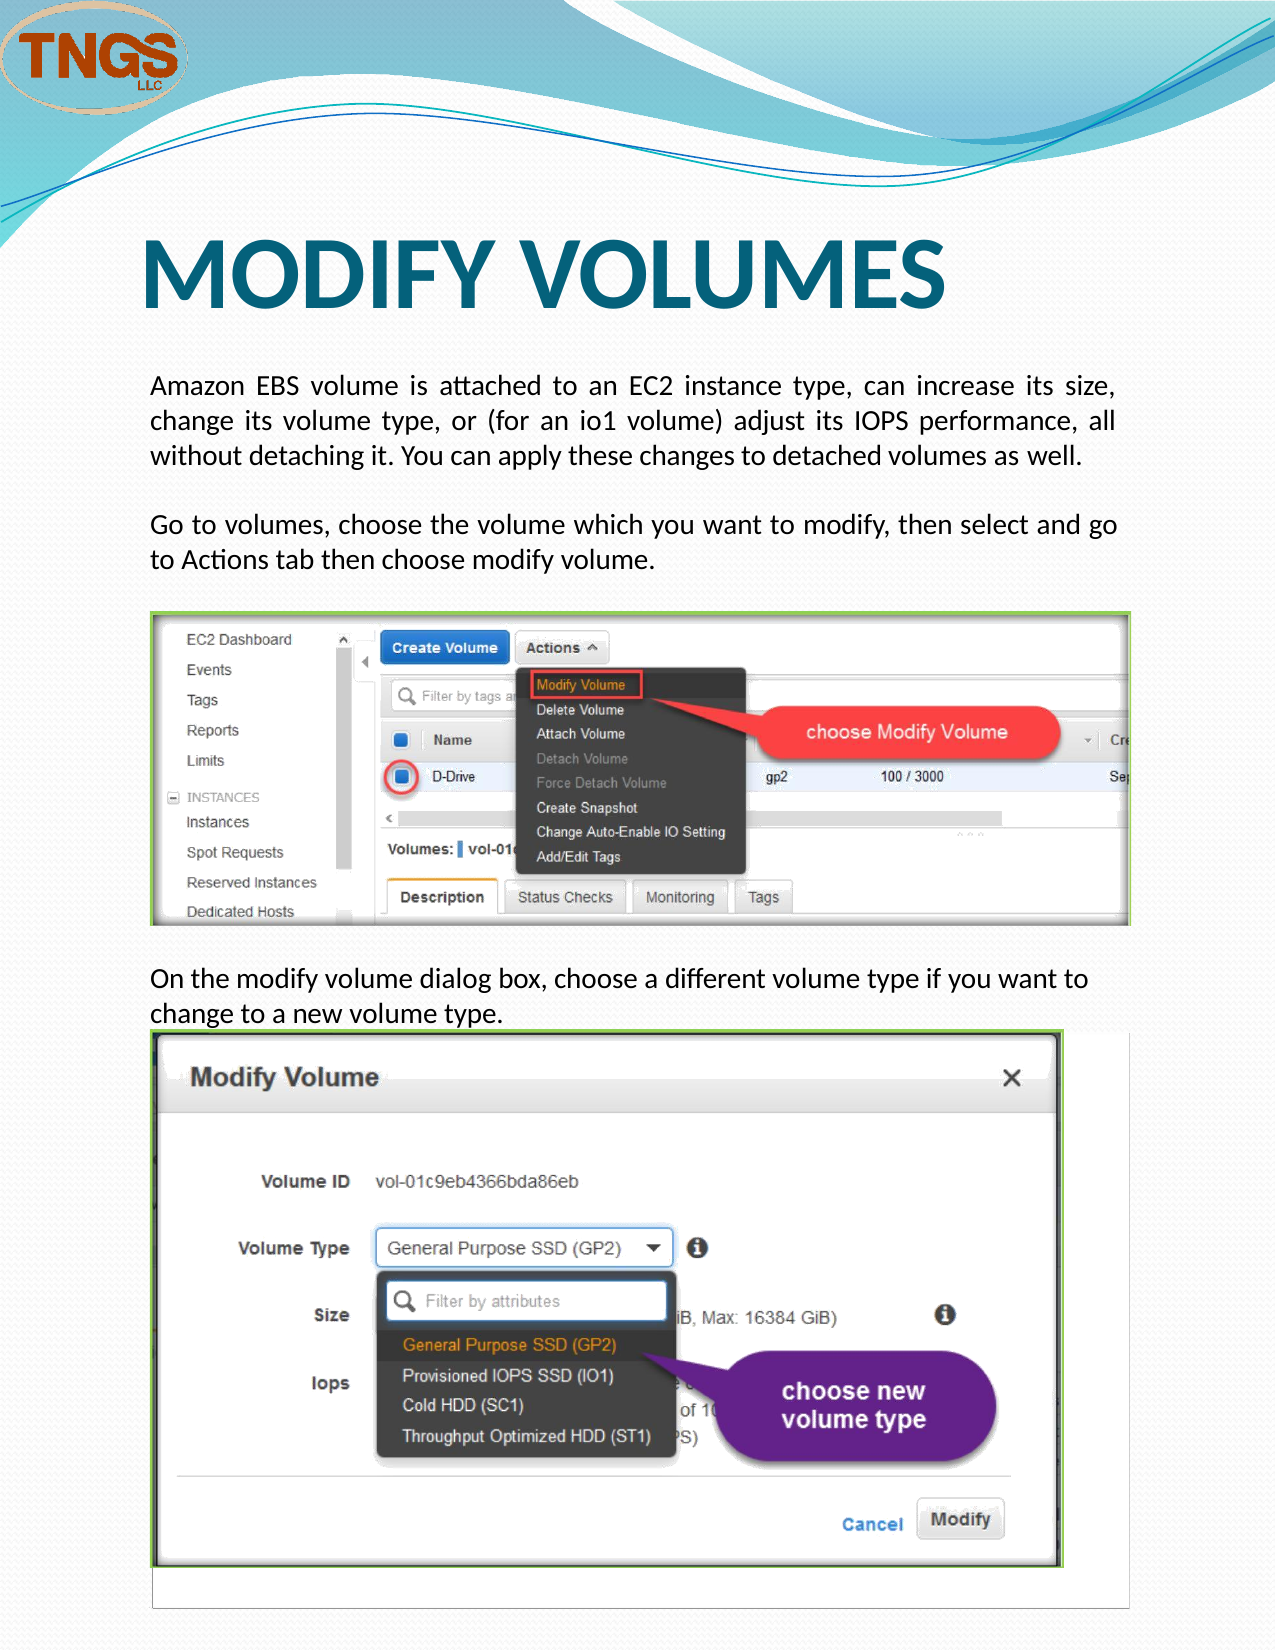

# MODIFY VOLUMES
Amazon EBS volume is attached to an EC2 instance type, can increase its size,  change its volume type, or (for an io1 volume) adjust its IOPS performance, all  without detaching it. You can apply these changes to detached volumes as well.

Go to volumes, choose the volume which you want to modify, then select and go  to Actions tab then choose modify volume.

On the modify volume dialog box, choose a different volume type if you want to  change to a new volume type.